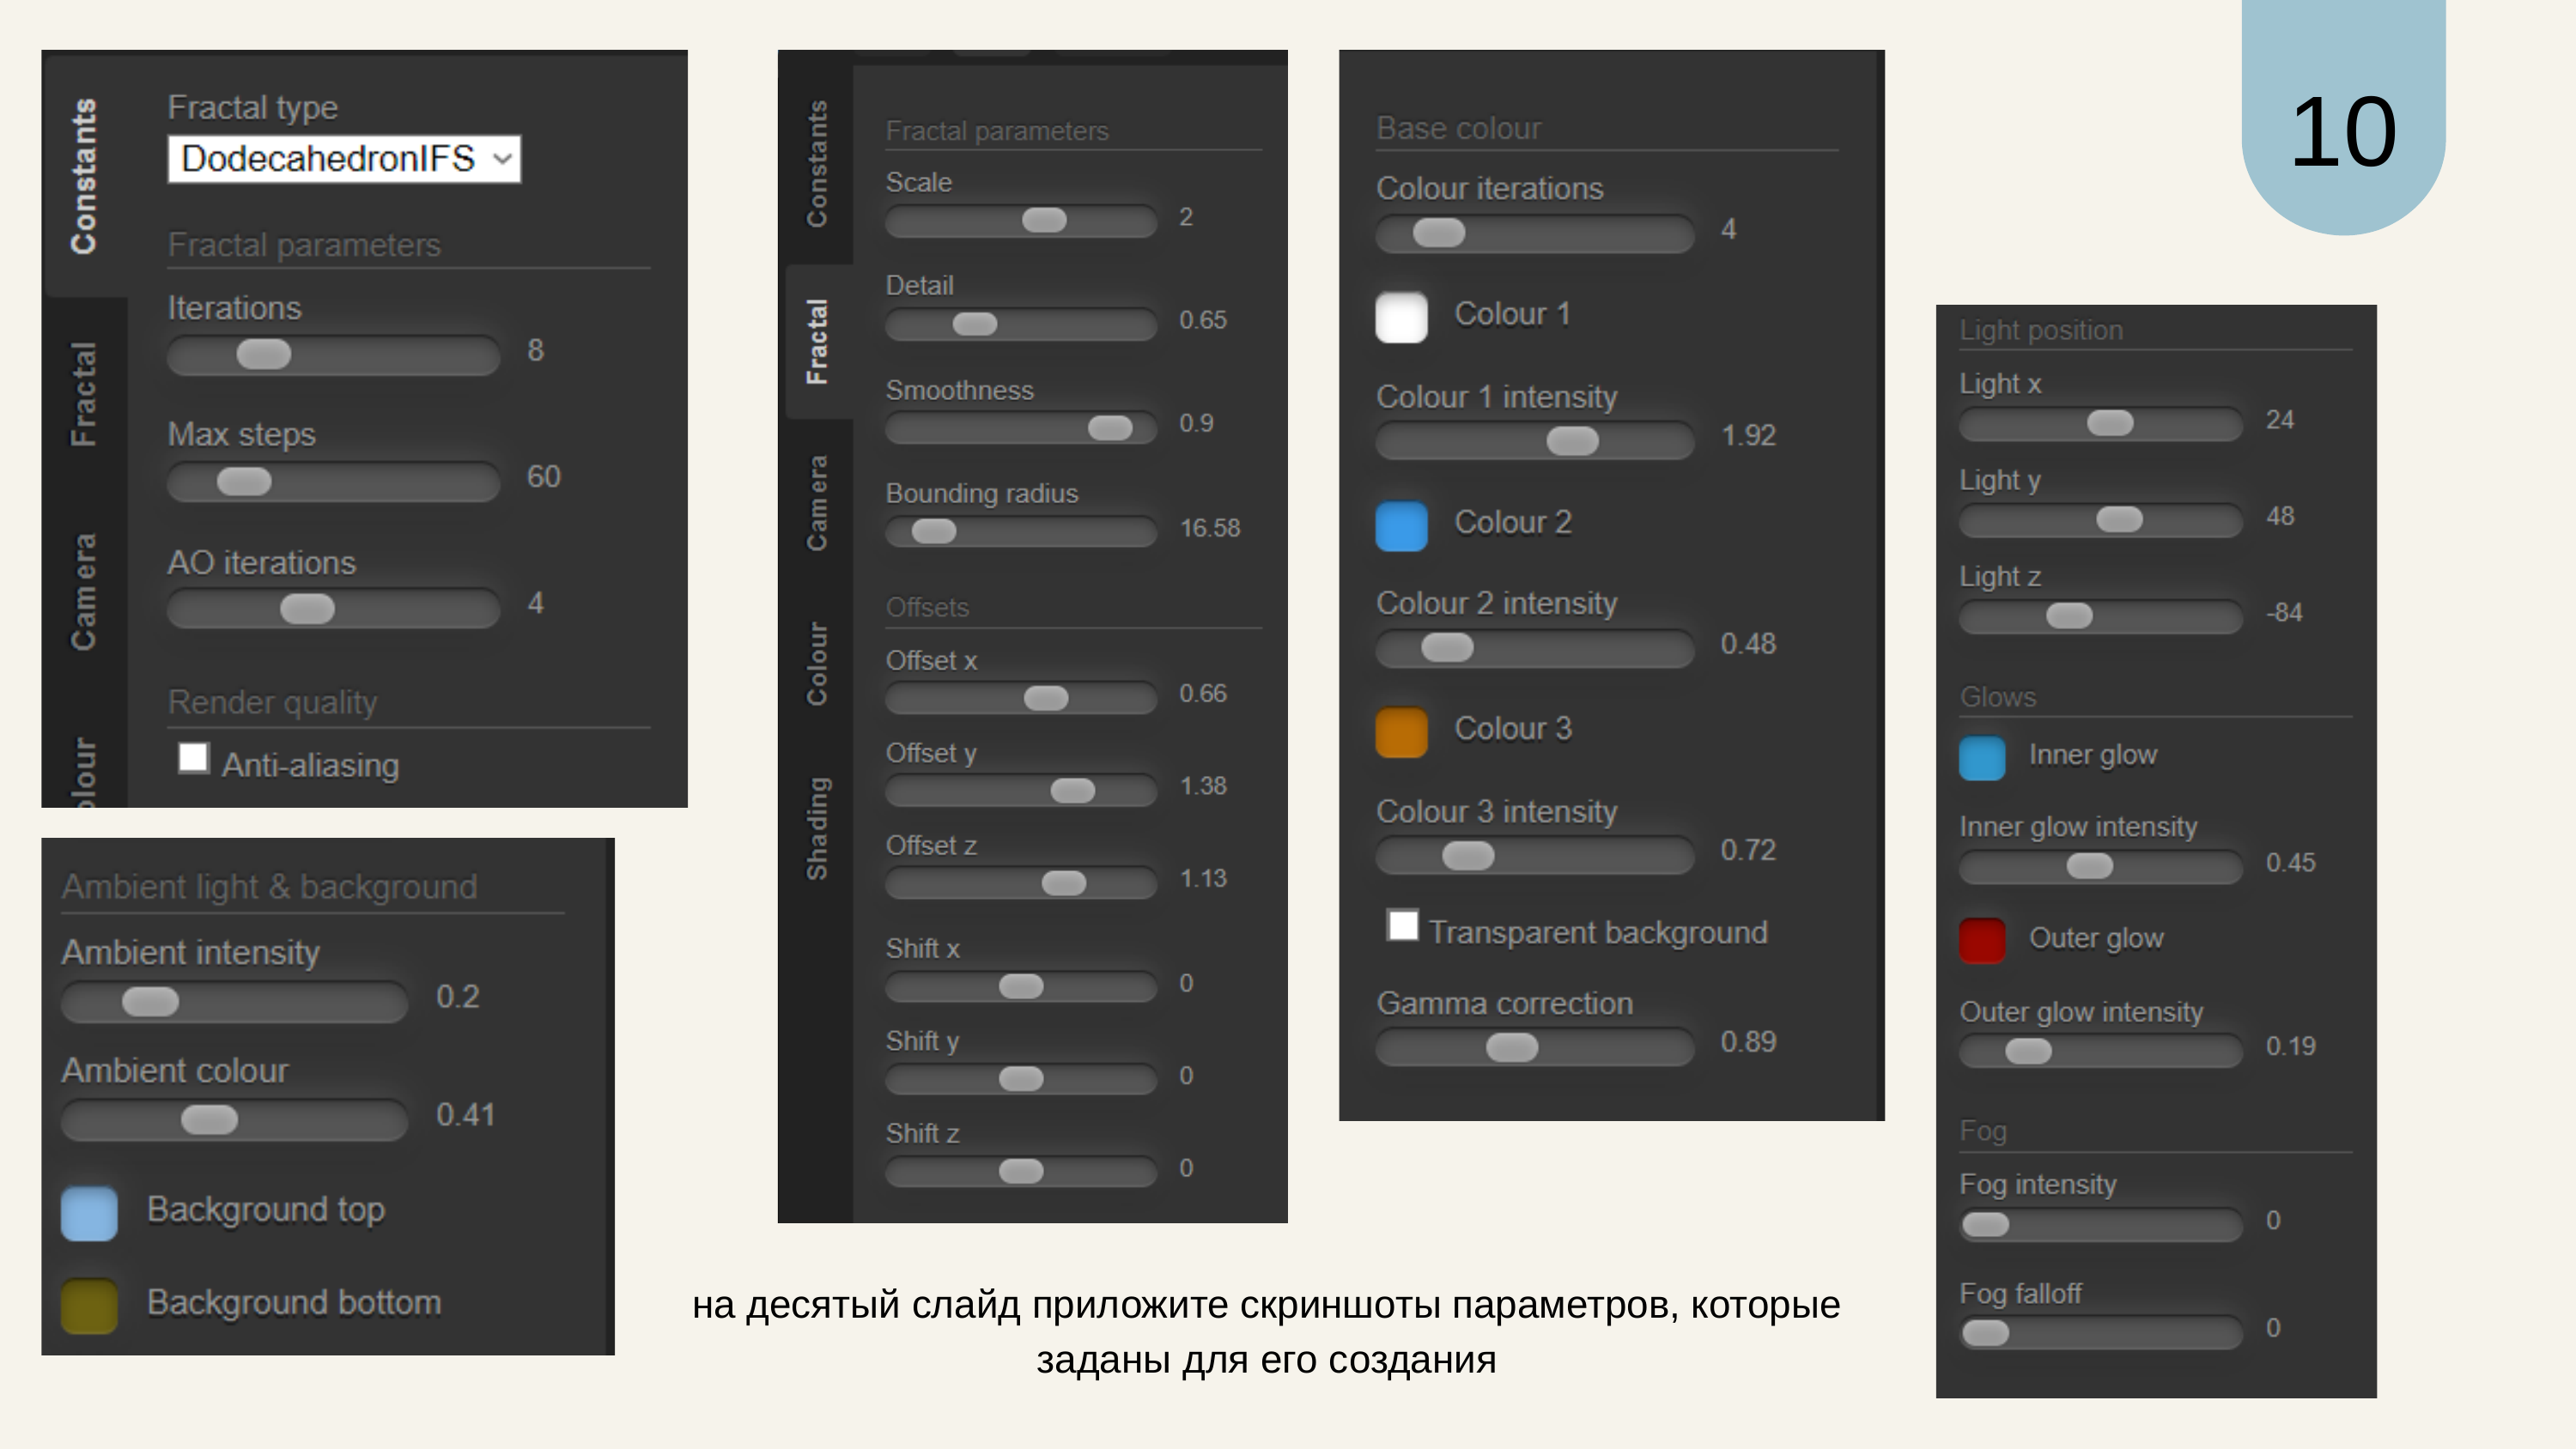

10

на десятый слайд приложите скриншоты параметров, которые заданы для его создания